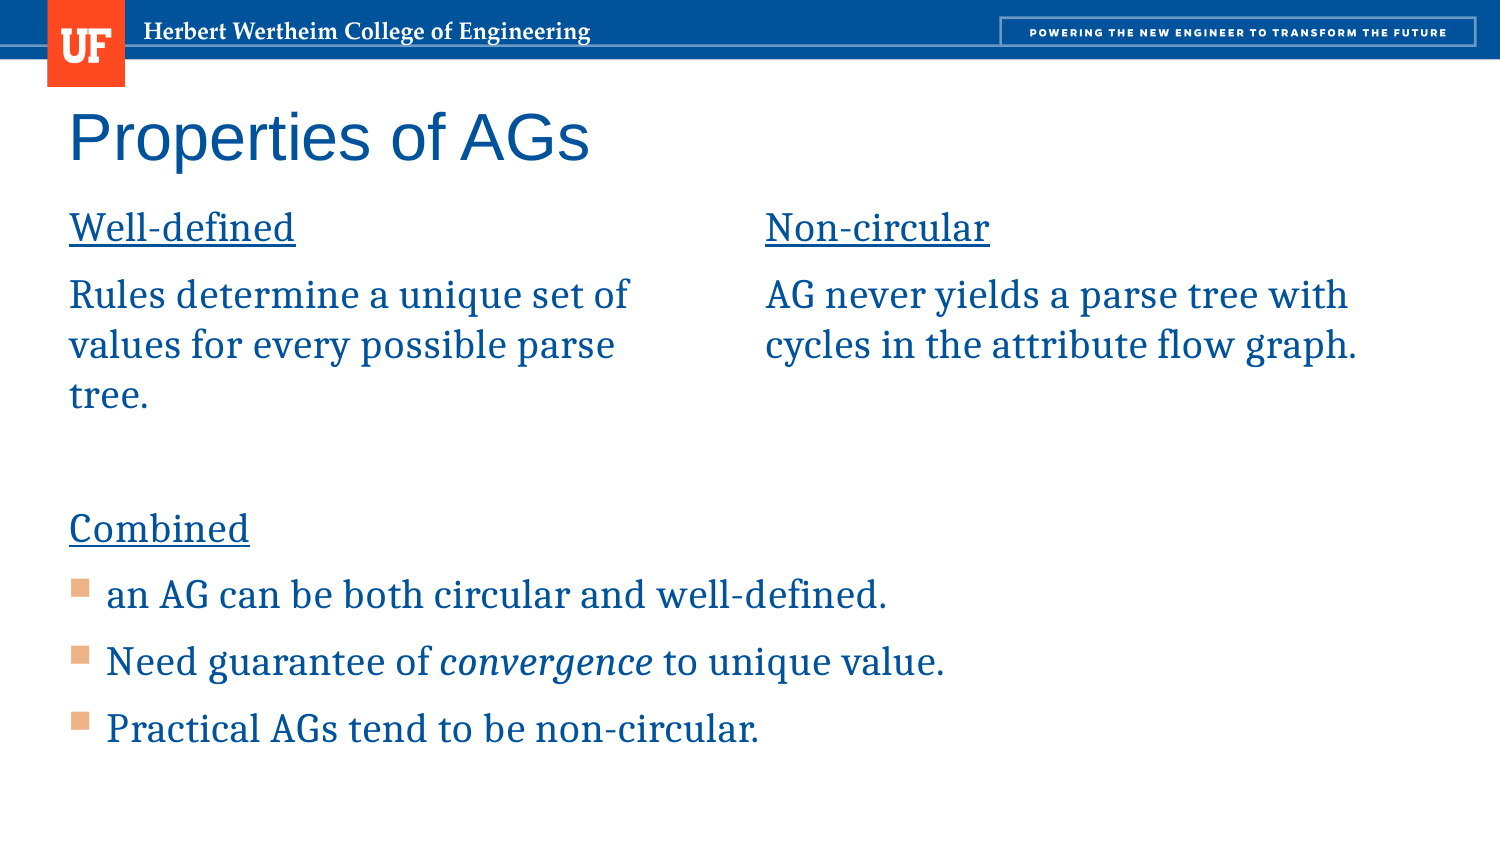

# Properties of AGs
Well-defined
Rules determine a unique set of values for every possible parse tree.
Non-circular
AG never yields a parse tree with cycles in the attribute flow graph.
Combined
an AG can be both circular and well-defined.
Need guarantee of convergence to unique value.
Practical AGs tend to be non-circular.